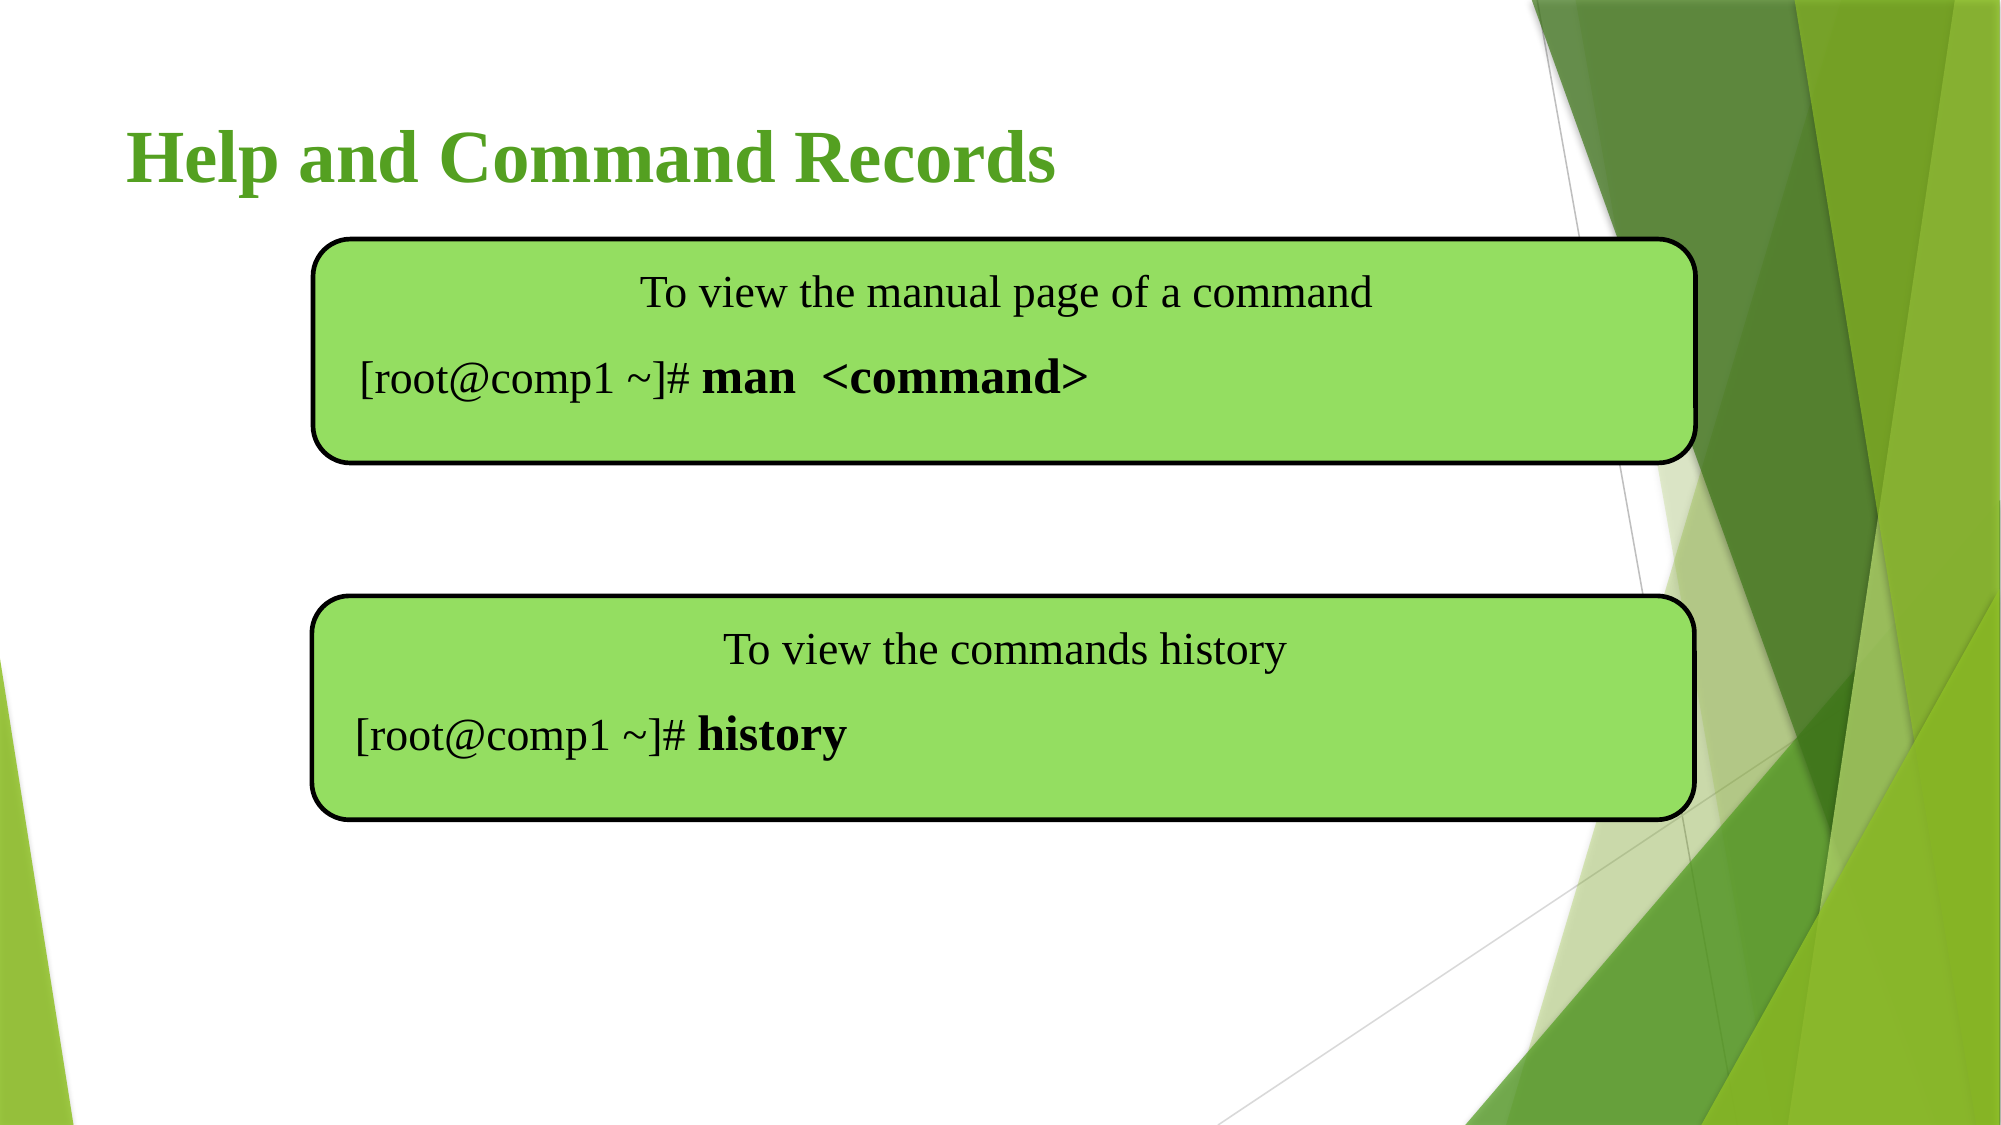

# Help and Command Records

To view the manual page of a command
[root@comp1 ~]# man  <command>

To view the commands history
[root@comp1 ~]# history